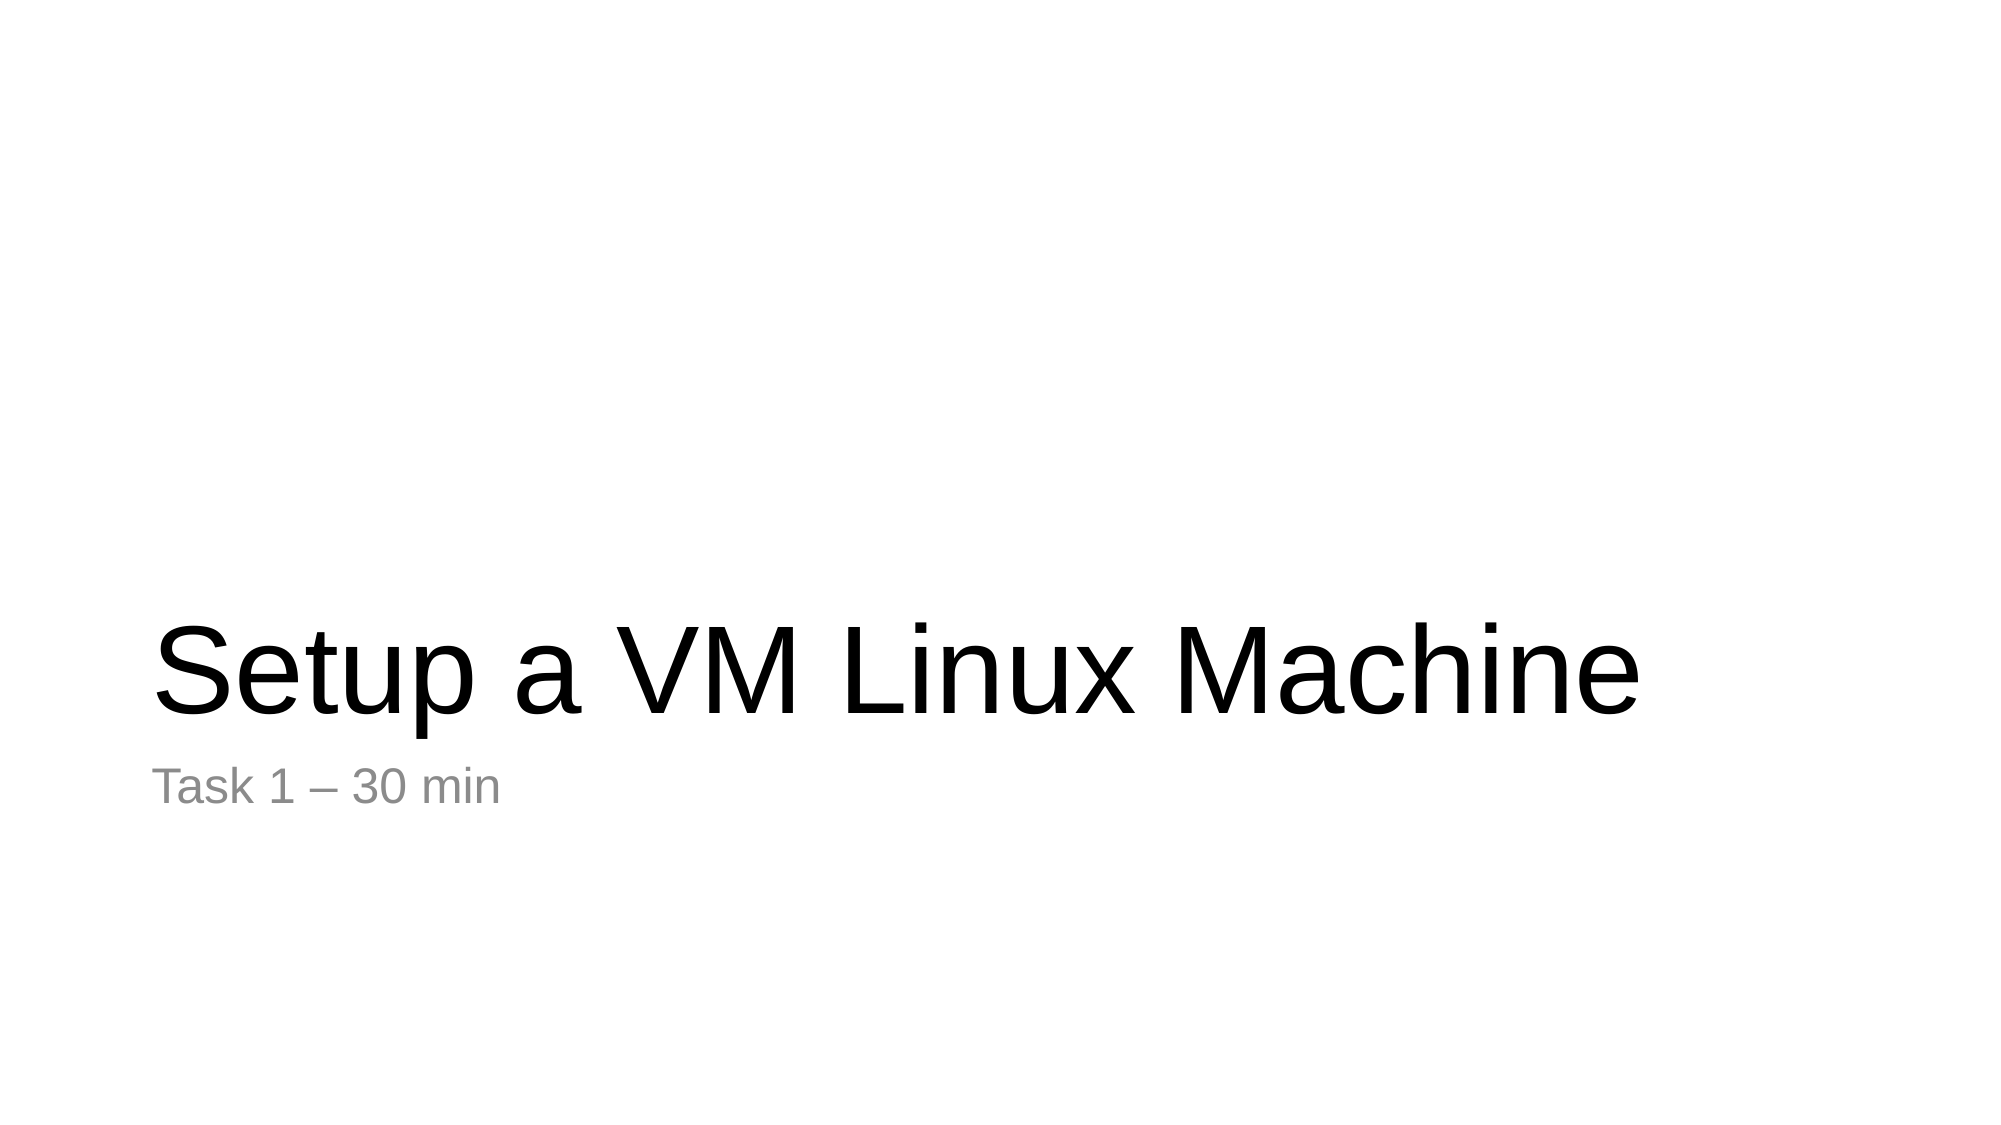

# Setup a VM Linux Machine
Task 1 – 30 min